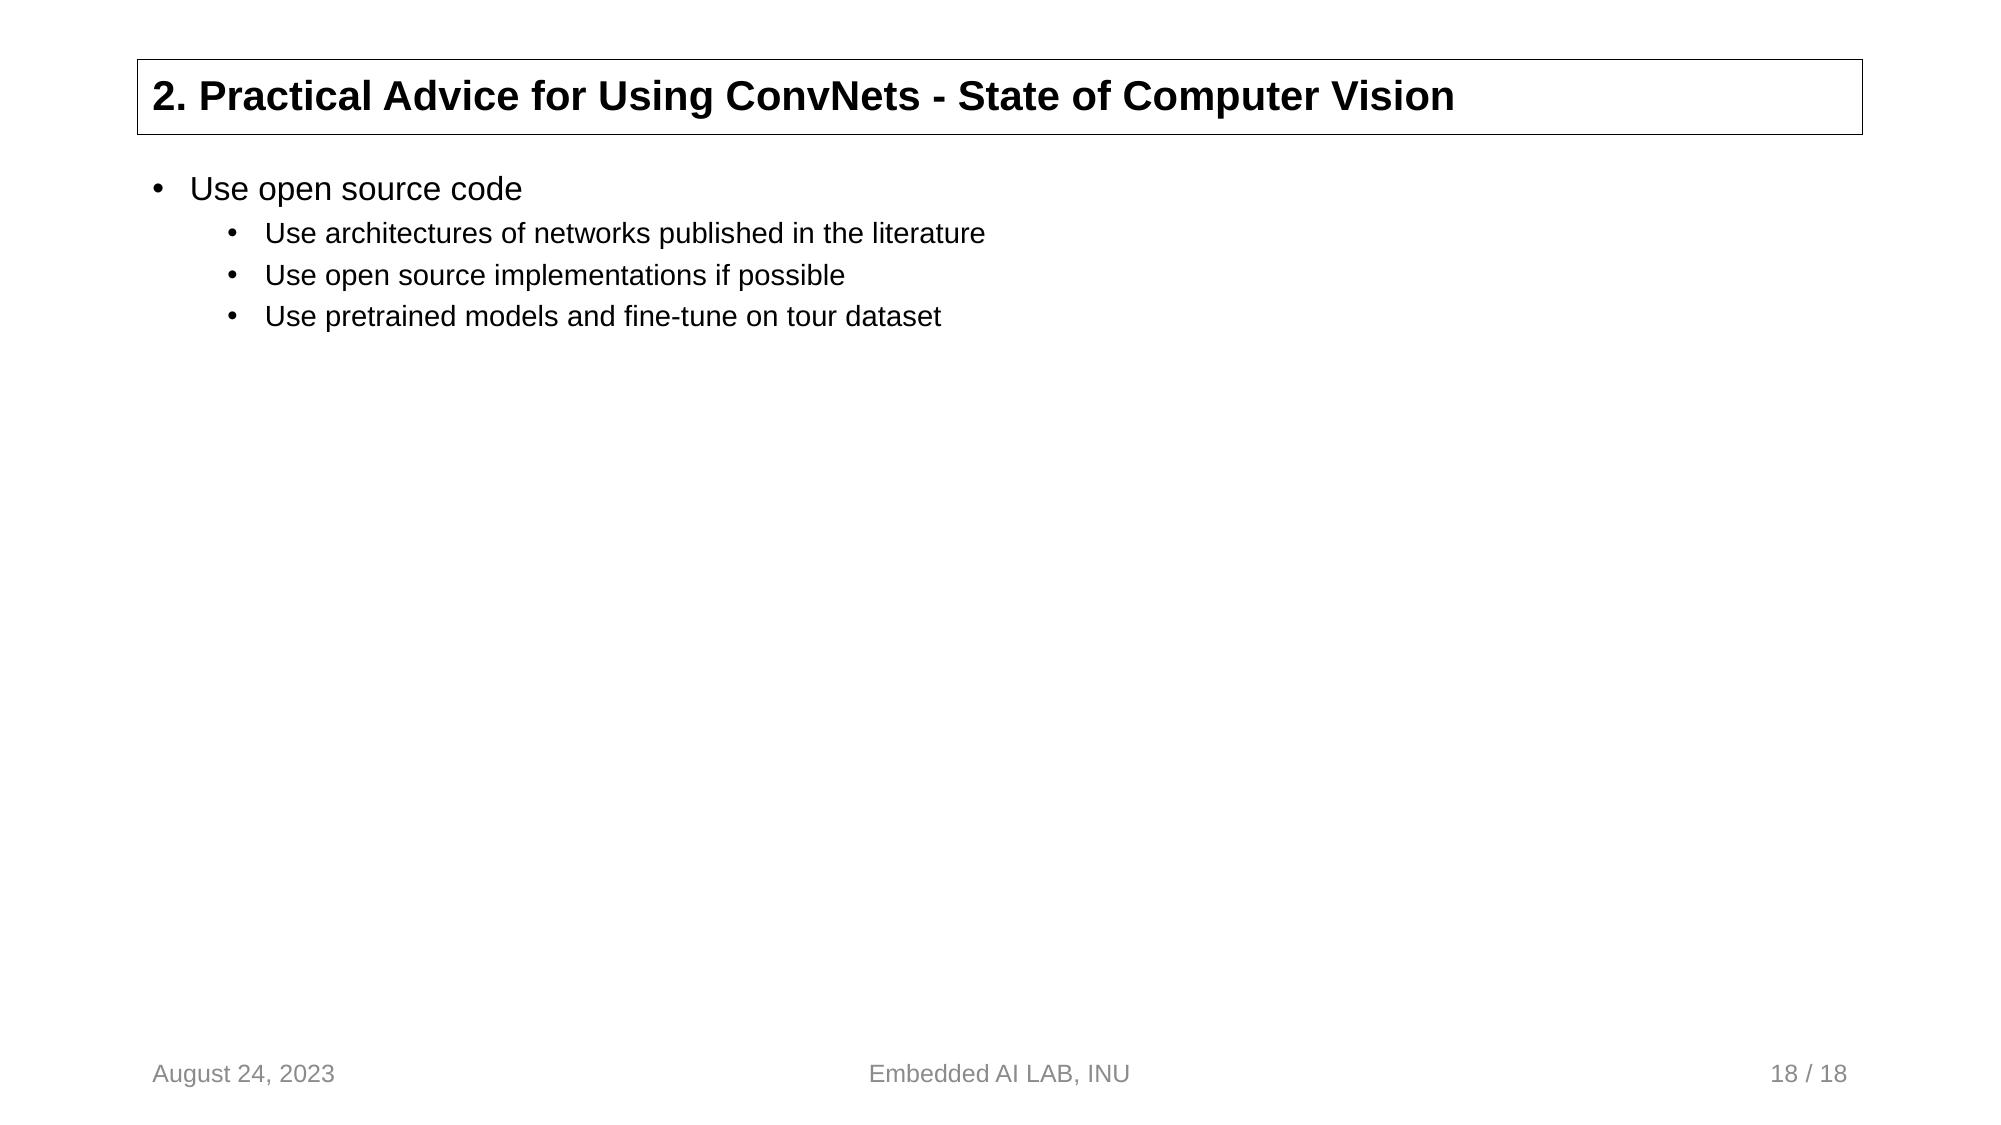

# 2. Practical Advice for Using ConvNets - State of Computer Vision
Use open source code
Use architectures of networks published in the literature
Use open source implementations if possible
Use pretrained models and fine-tune on tour dataset

August 24, 2023
Embedded AI LAB, INU
18 / 18